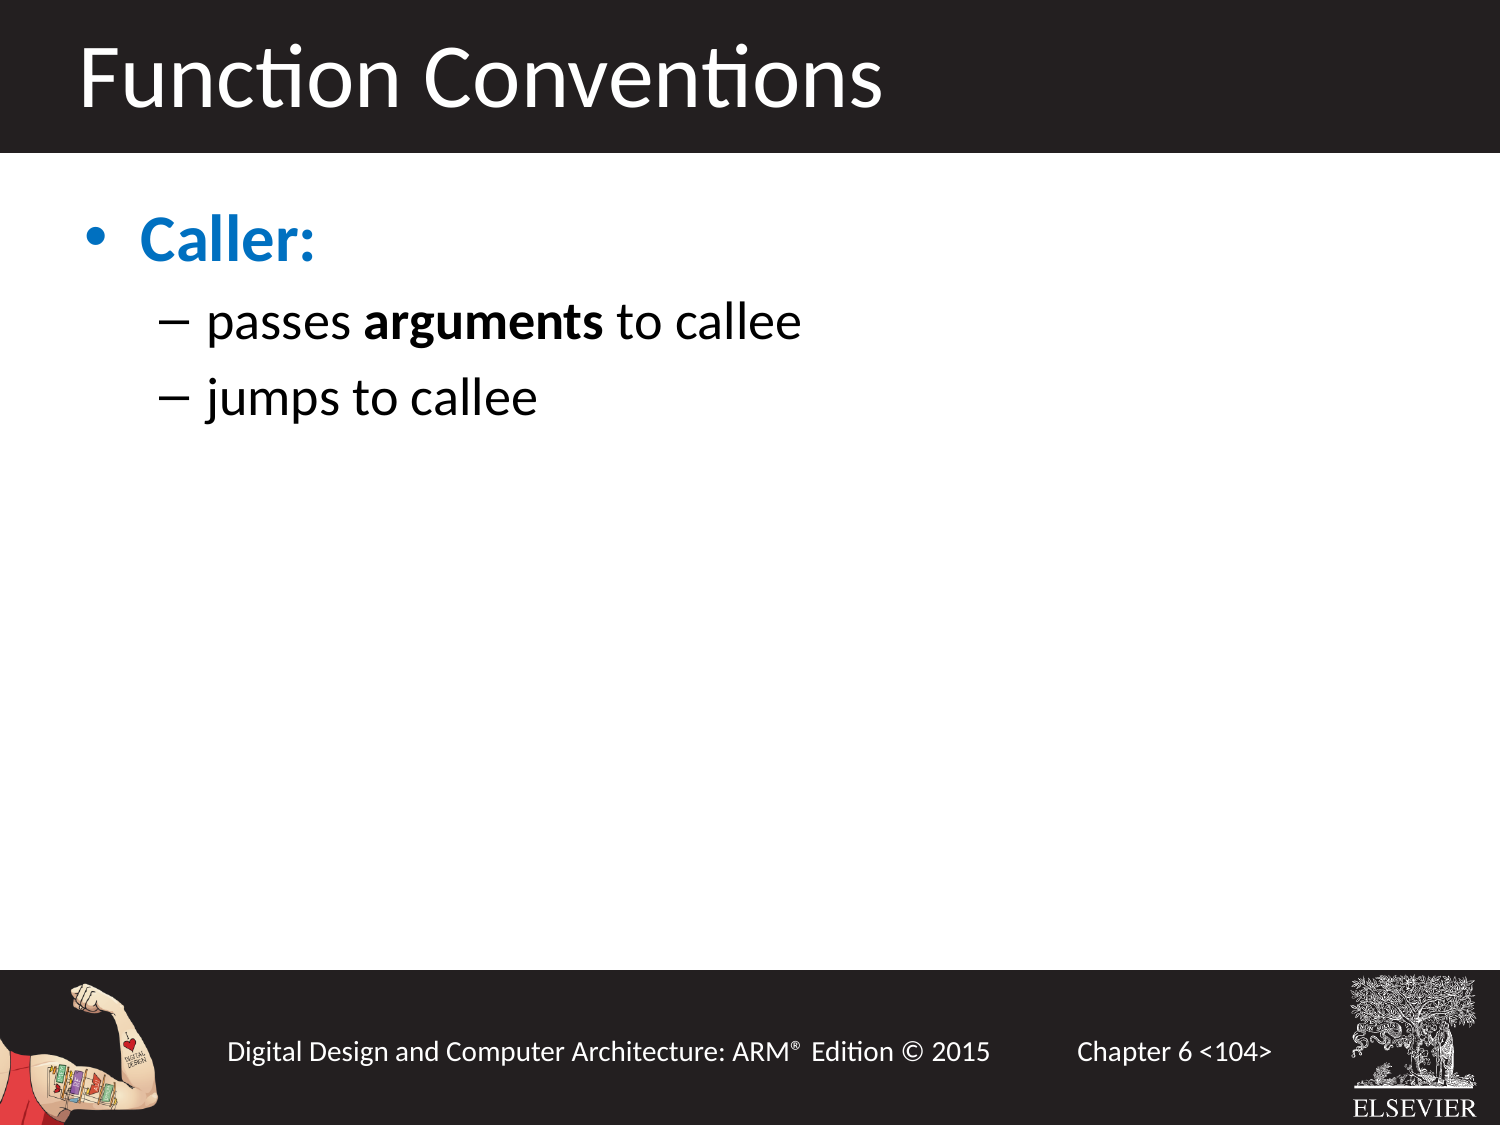

Function Conventions
Caller:
passes arguments to callee
jumps to callee